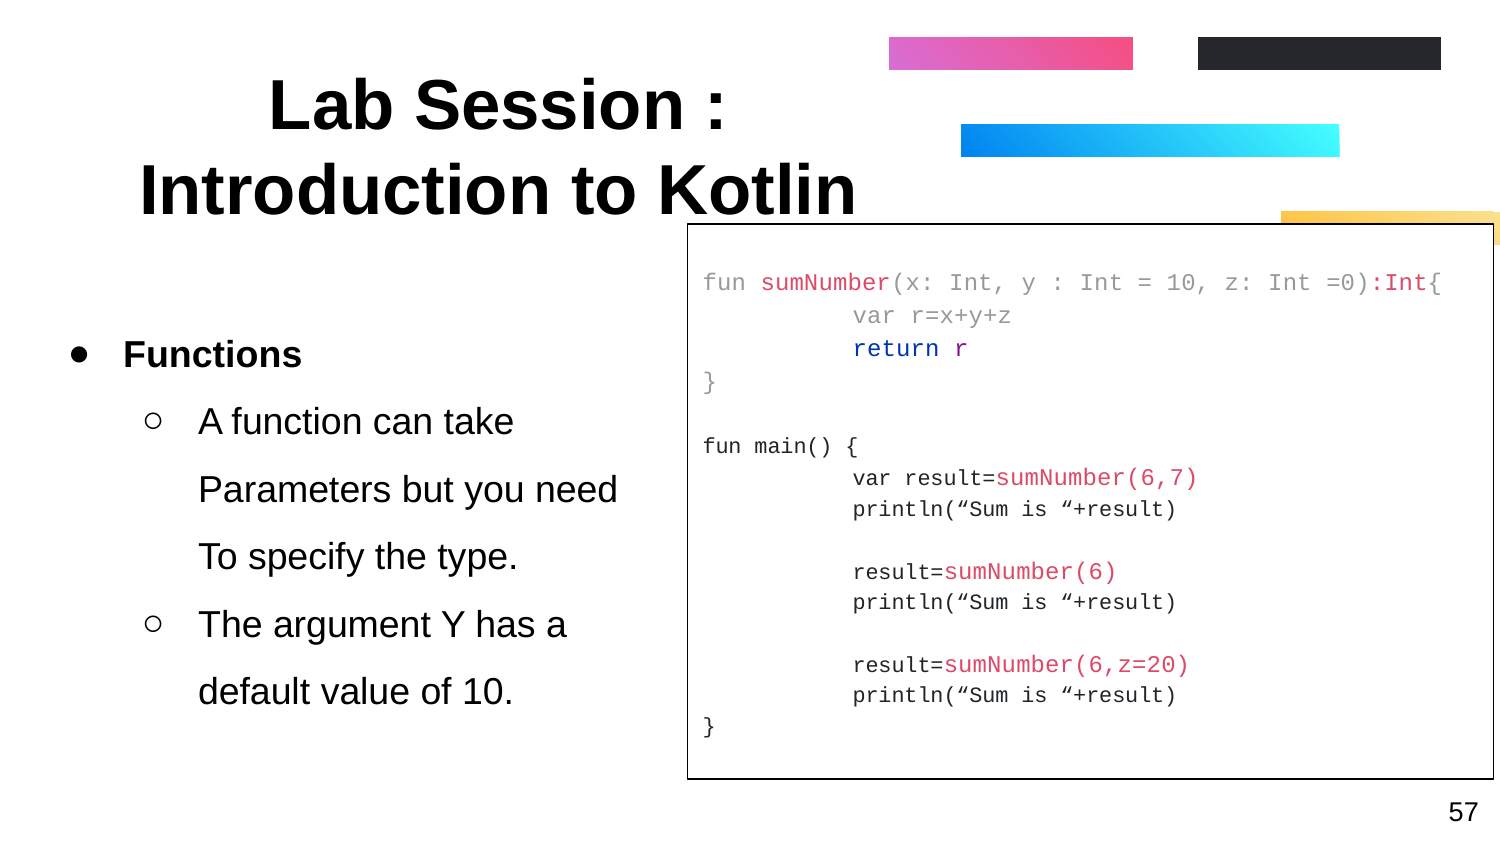

# Lab Session : Introduction to Kotlin
fun sumNumber(x: Int, y : Int = 10, z: Int =0):Int{
	var r=x+y+z
	return r
}
fun main() {
	var result=sumNumber(6,7)
	println(“Sum is “+result)
	result=sumNumber(6)
	println(“Sum is “+result)
	result=sumNumber(6,z=20)
	println(“Sum is “+result)
}

Functions
A function can take
Parameters but you need
To specify the type.
The argument Y has a
default value of 10.

57